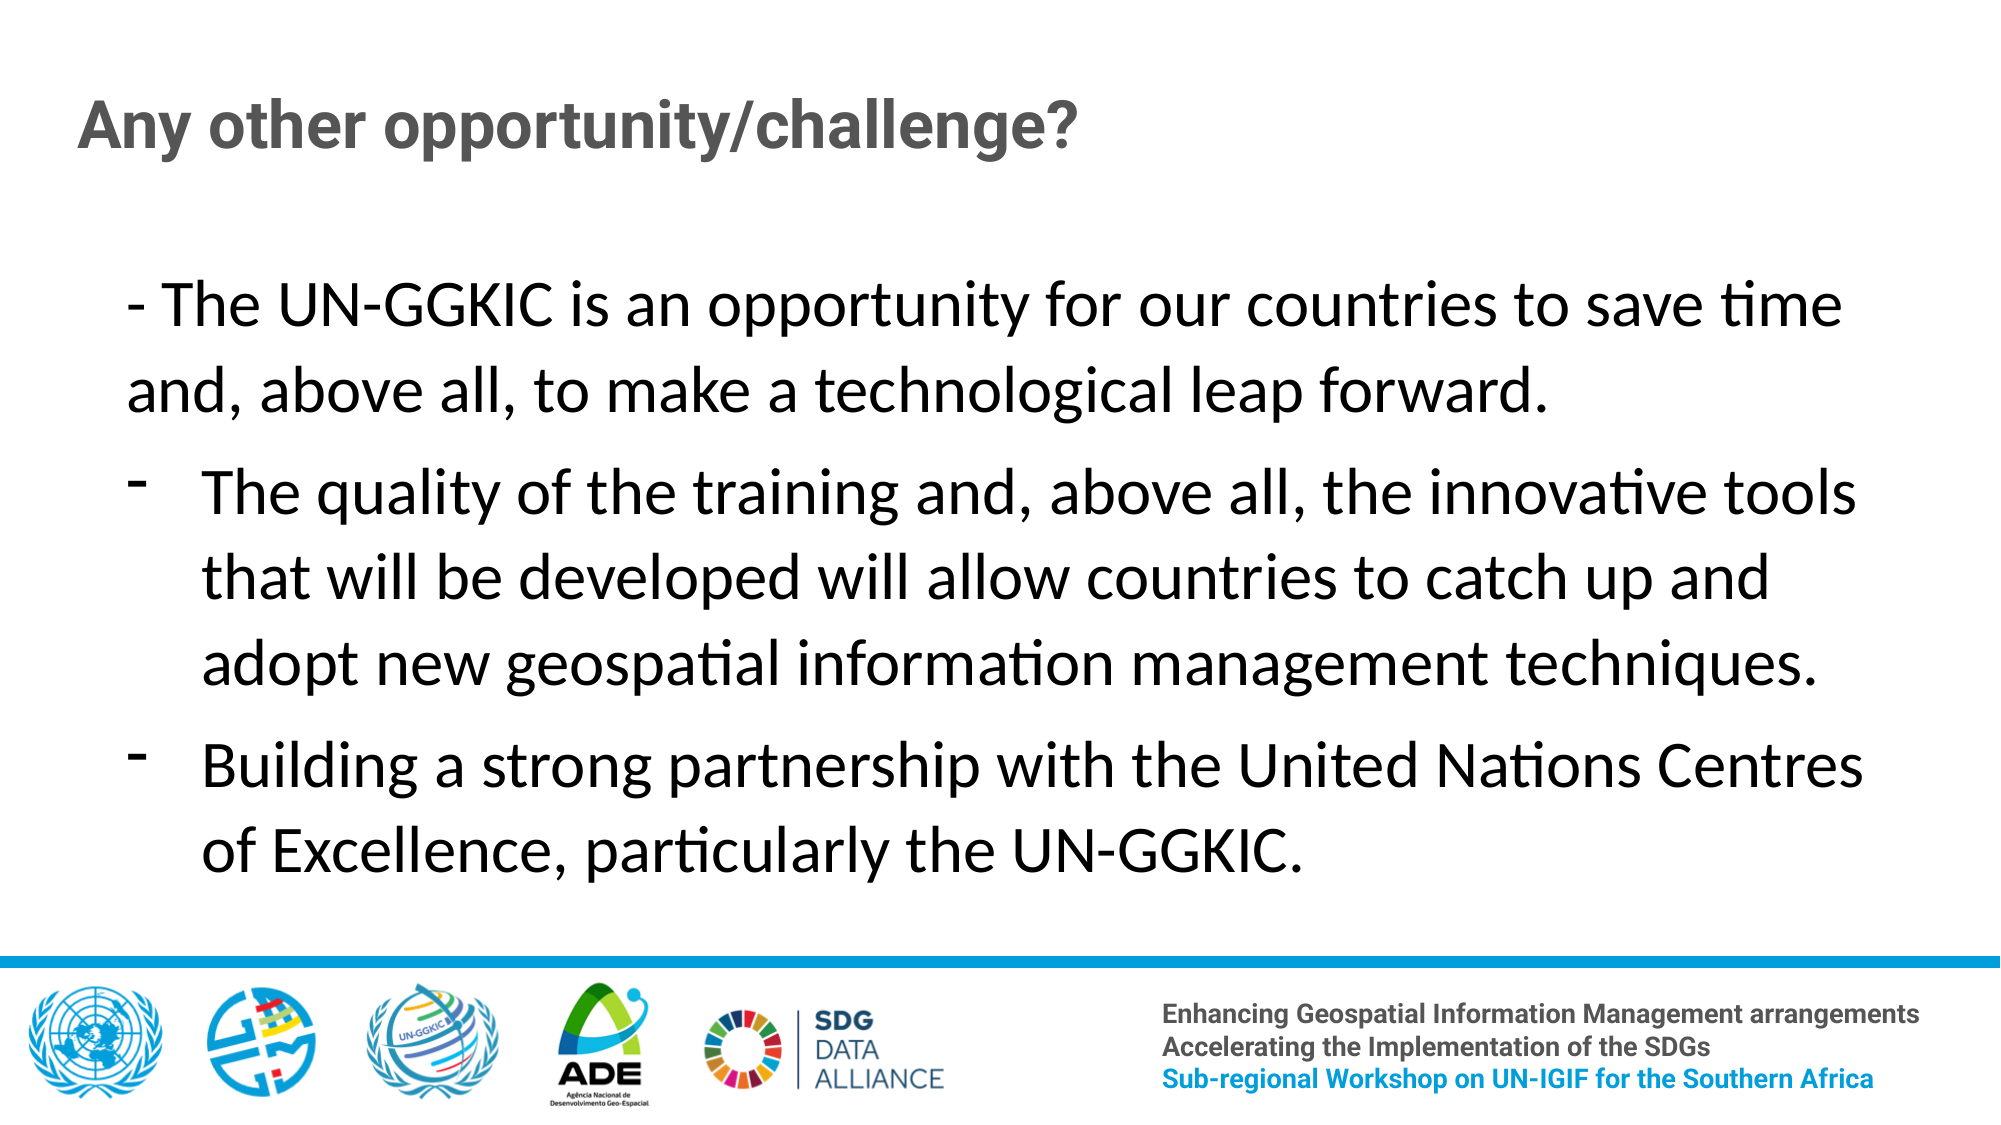

Any other opportunity/challenge?
- The UN-GGKIC is an opportunity for our countries to save time and, above all, to make a technological leap forward.
The quality of the training and, above all, the innovative tools that will be developed will allow countries to catch up and adopt new geospatial information management techniques.
Building a strong partnership with the United Nations Centres of Excellence, particularly the UN-GGKIC.